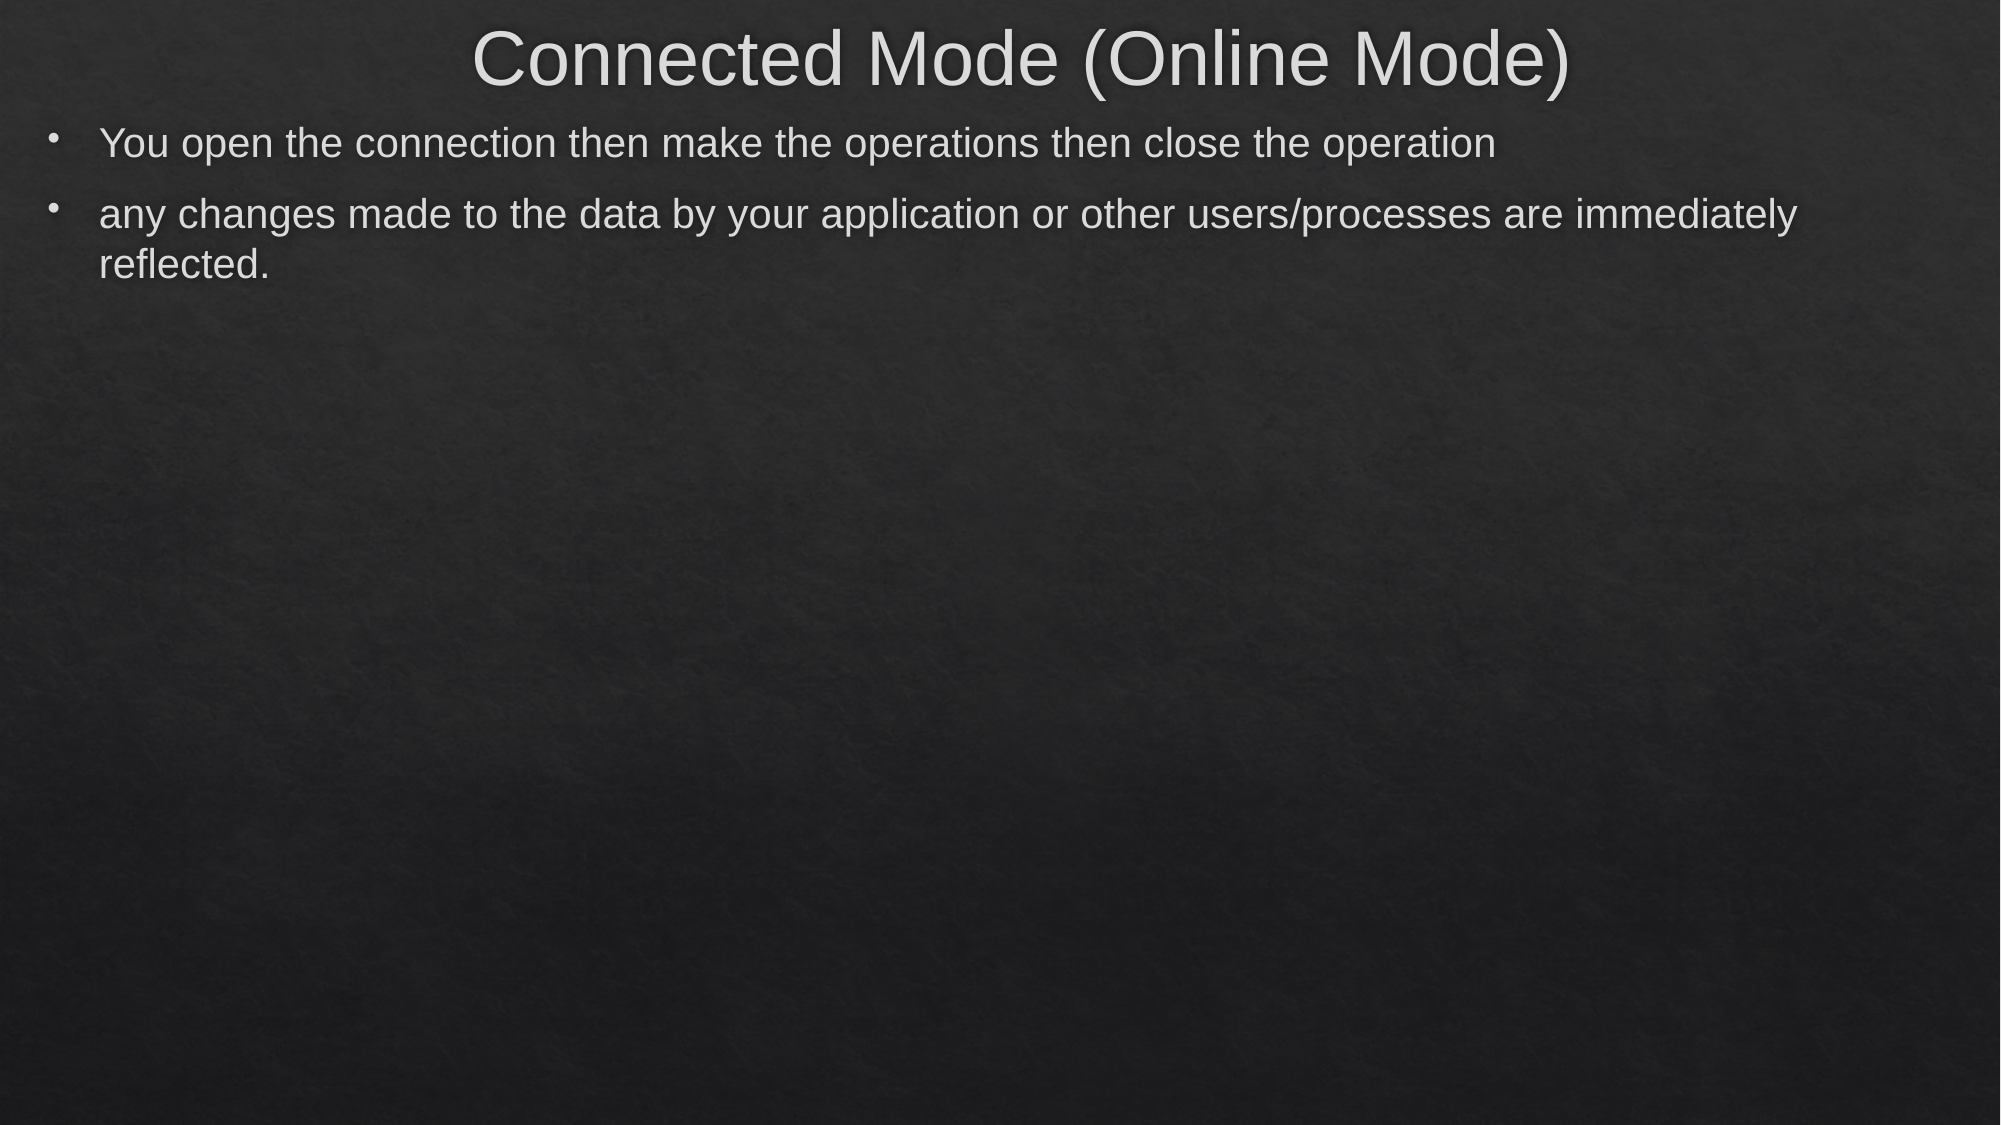

# Connected Mode (Online Mode)
You open the connection then make the operations then close the operation
any changes made to the data by your application or other users/processes are immediately reflected.